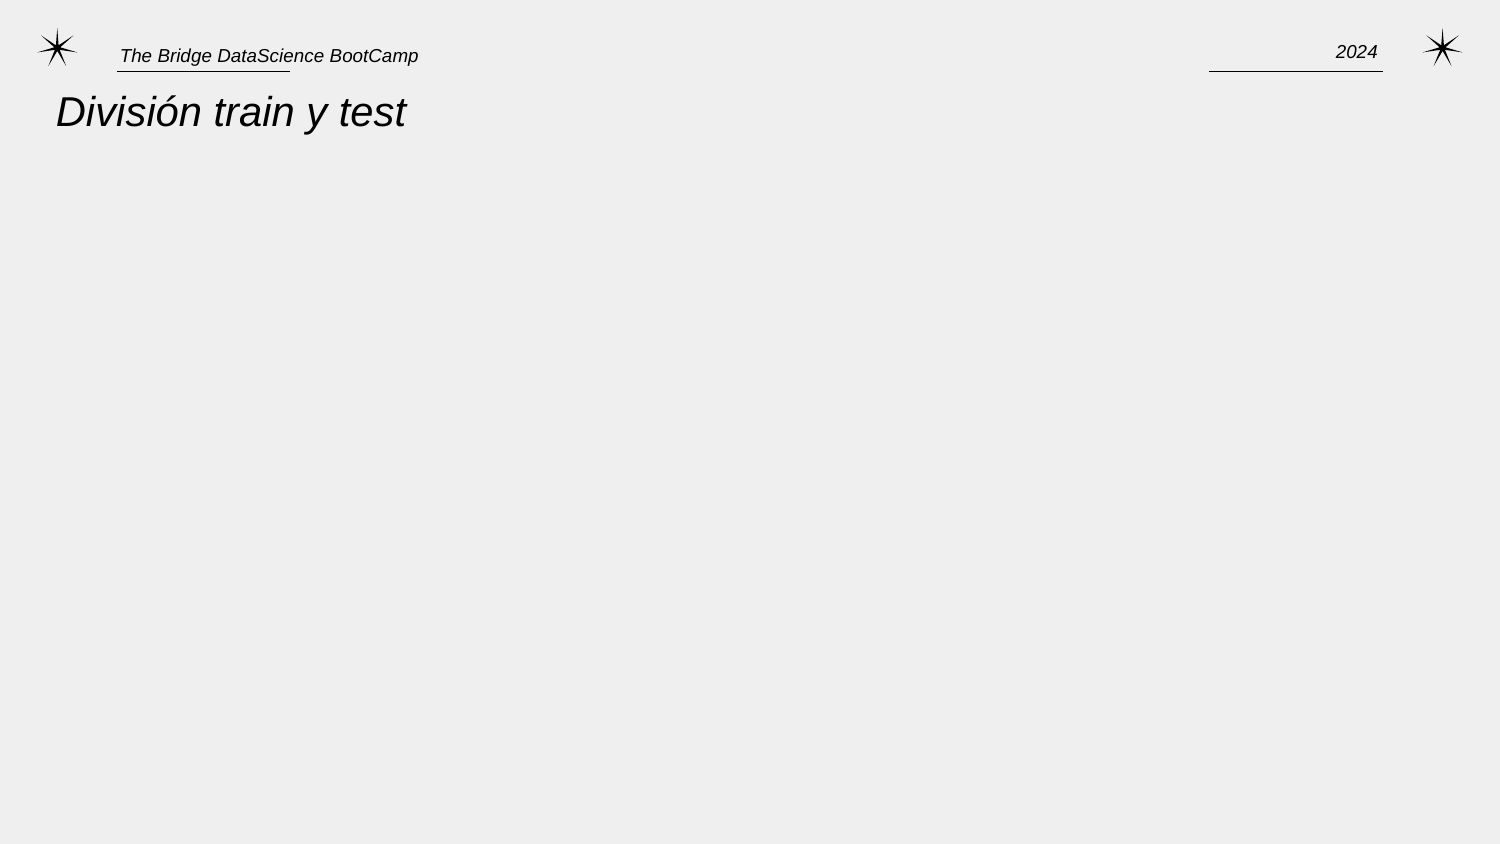

2024
The Bridge DataScience BootCamp
División train y test